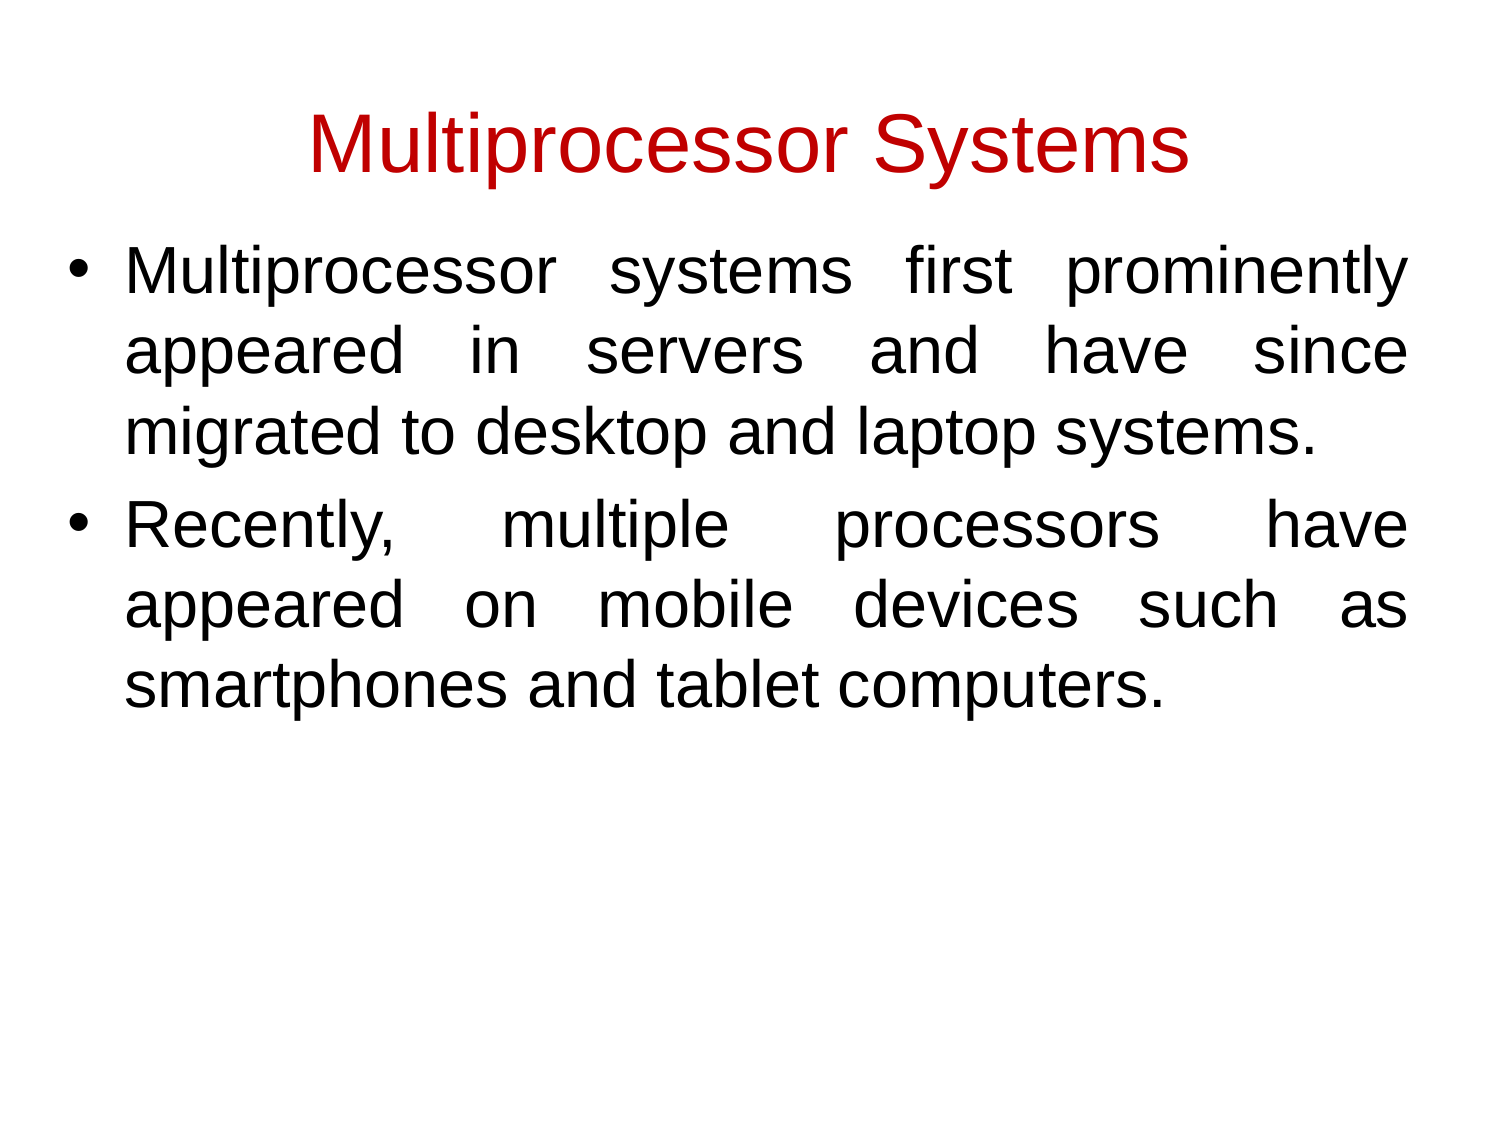

Multiprocessor Systems
Multiprocessor systems first prominently appeared in servers and have since migrated to desktop and laptop systems.
Recently, multiple processors have appeared on mobile devices such as smartphones and tablet computers.